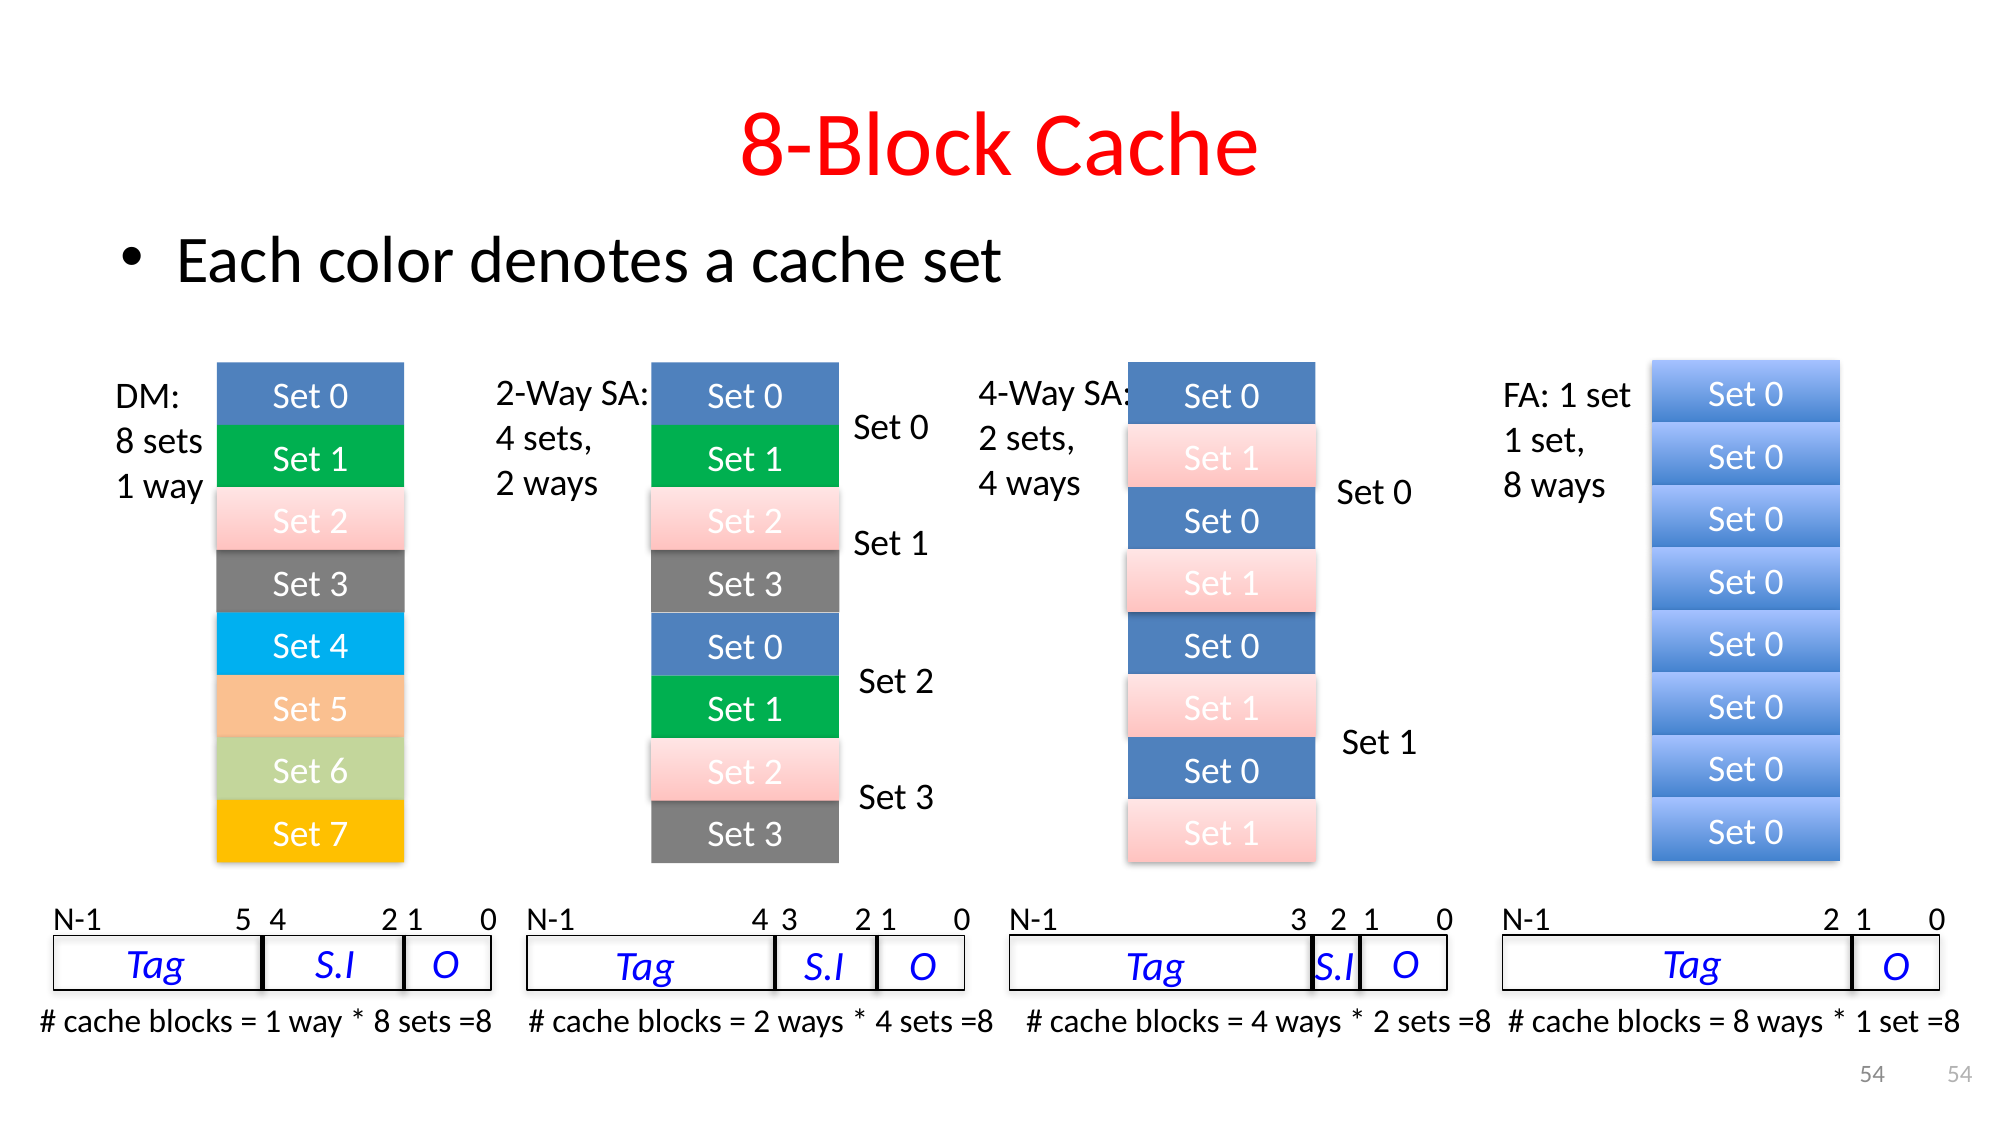

# 8-Block Cache
Each color denotes a cache set
2-Way SA:
4 sets,
2 ways
4-Way SA:
2 sets,
4 ways
Set 0
Set 0
FA: 1 set
1 set,
8 ways
Set 0
Set 0
DM:
8 sets
1 way
Set 0
Set 0
Set 1
Set 1
Set 1
Set 0
Set 0
Set 0
Set 2
Set 2
Set 1
Set 0
Set 1
Set 3
Set 3
Set 0
Set 0
Set 4
Set 0
Set 2
Set 0
Set 1
Set 5
Set 1
Set 1
Set 0
Set 0
Set 6
Set 2
Set 3
Set 0
Set 1
Set 7
Set 3
N-1
0
3
2
1
N-1
0
2
1
N-1
0
5
4
2
1
O
Tag
S.I
O
O
O

N-1
0
4
3
2
1
Tag
Tag
S.I
Tag
S.I

# cache blocks = 1 way * 8 sets =8
# cache blocks = 2 ways * 4 sets =8
# cache blocks = 4 ways * 2 sets =8
# cache blocks = 8 ways * 1 set =8
54
54